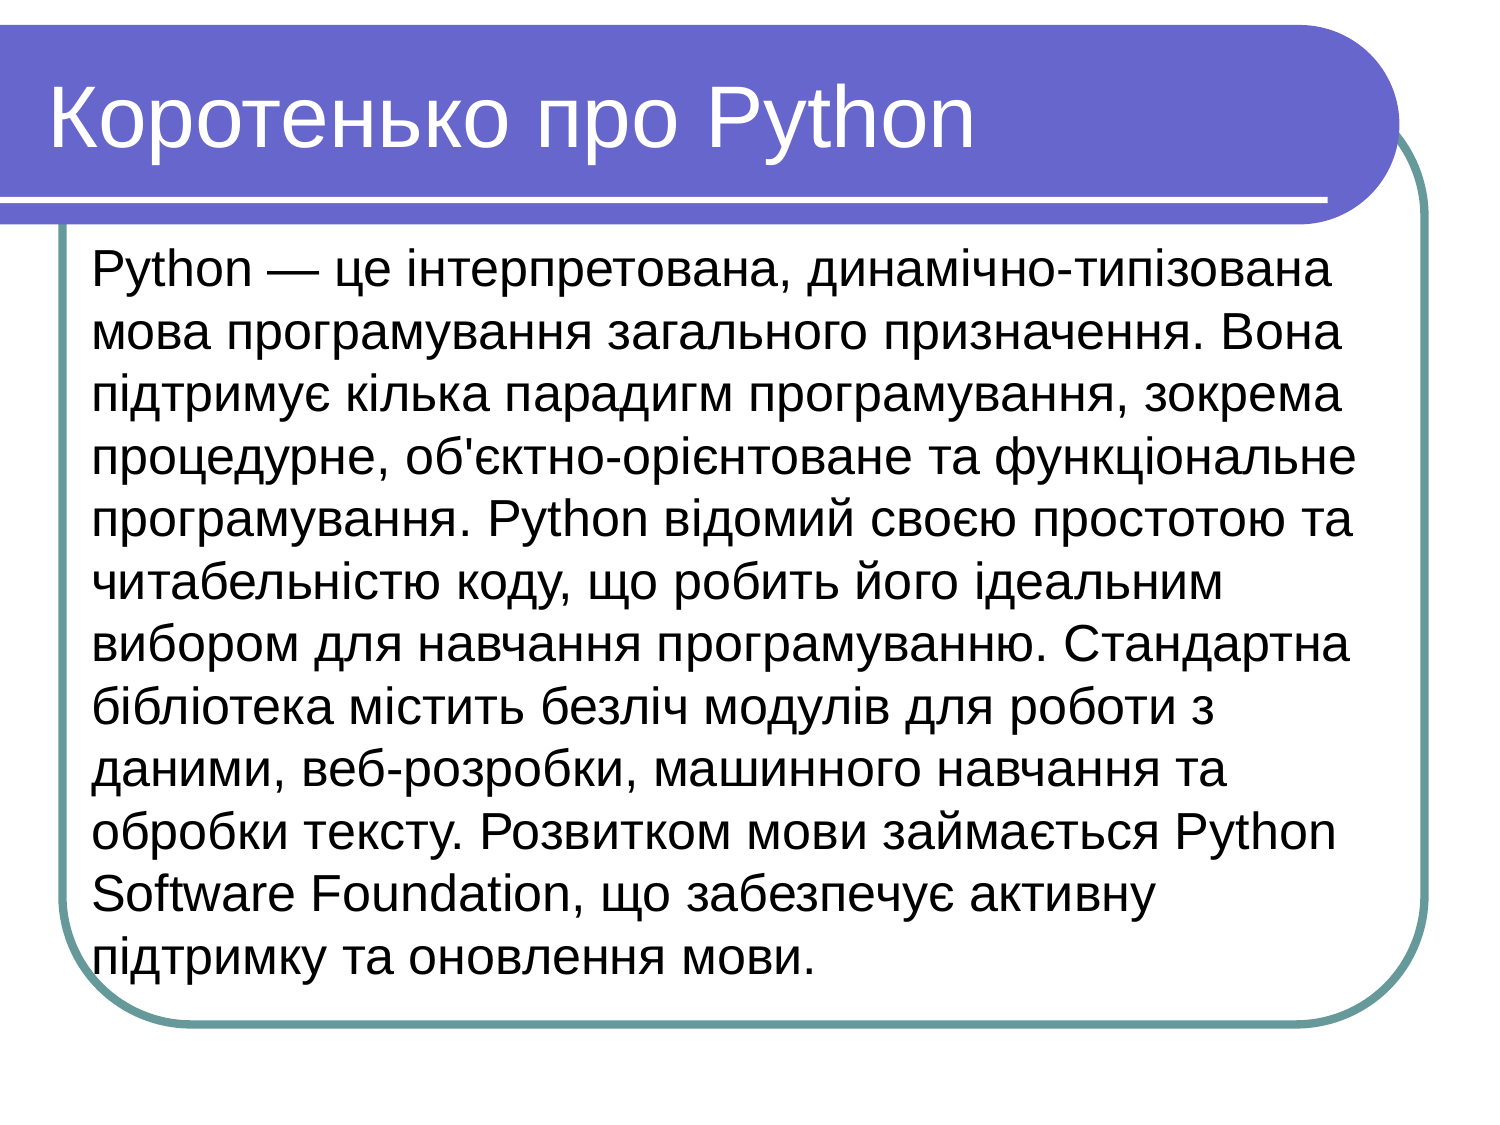

Коротенько про Python
Python — це інтерпретована, динамічно-типізована мова програмування загального призначення. Вона підтримує кілька парадигм програмування, зокрема процедурне, об'єктно-орієнтоване та функціональне програмування. Python відомий своєю простотою та читабельністю коду, що робить його ідеальним вибором для навчання програмуванню. Стандартна бібліотека містить безліч модулів для роботи з даними, веб-розробки, машинного навчання та обробки тексту. Розвитком мови займається Python Software Foundation, що забезпечує активну 	підтримку та оновлення мови.